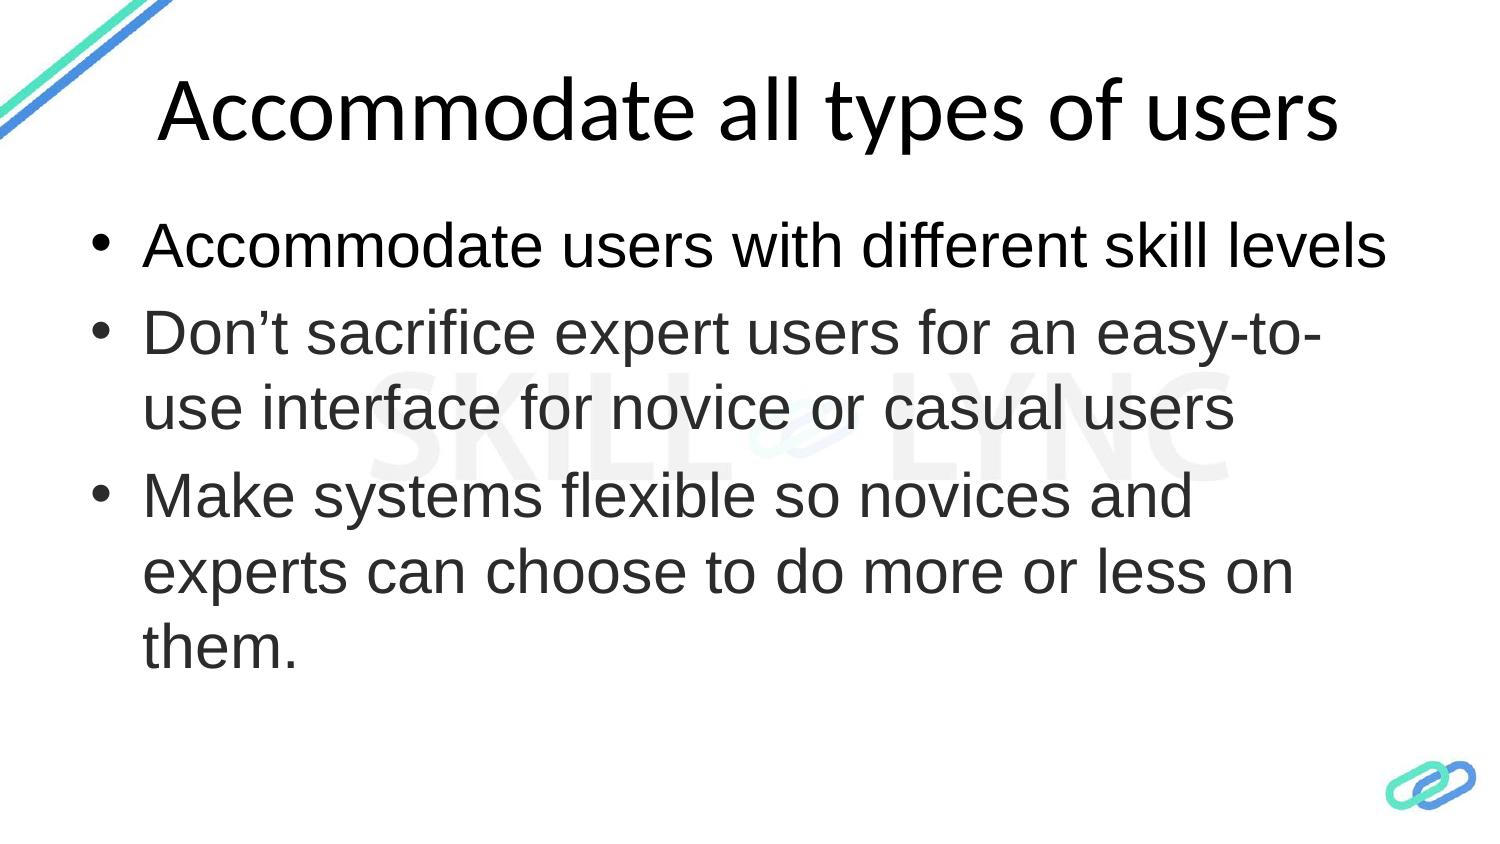

# Accommodate all types of users
Accommodate users with different skill levels
Don’t sacrifice expert users for an easy-to-use interface for novice or casual users
Make systems flexible so novices and experts can choose to do more or less on them.